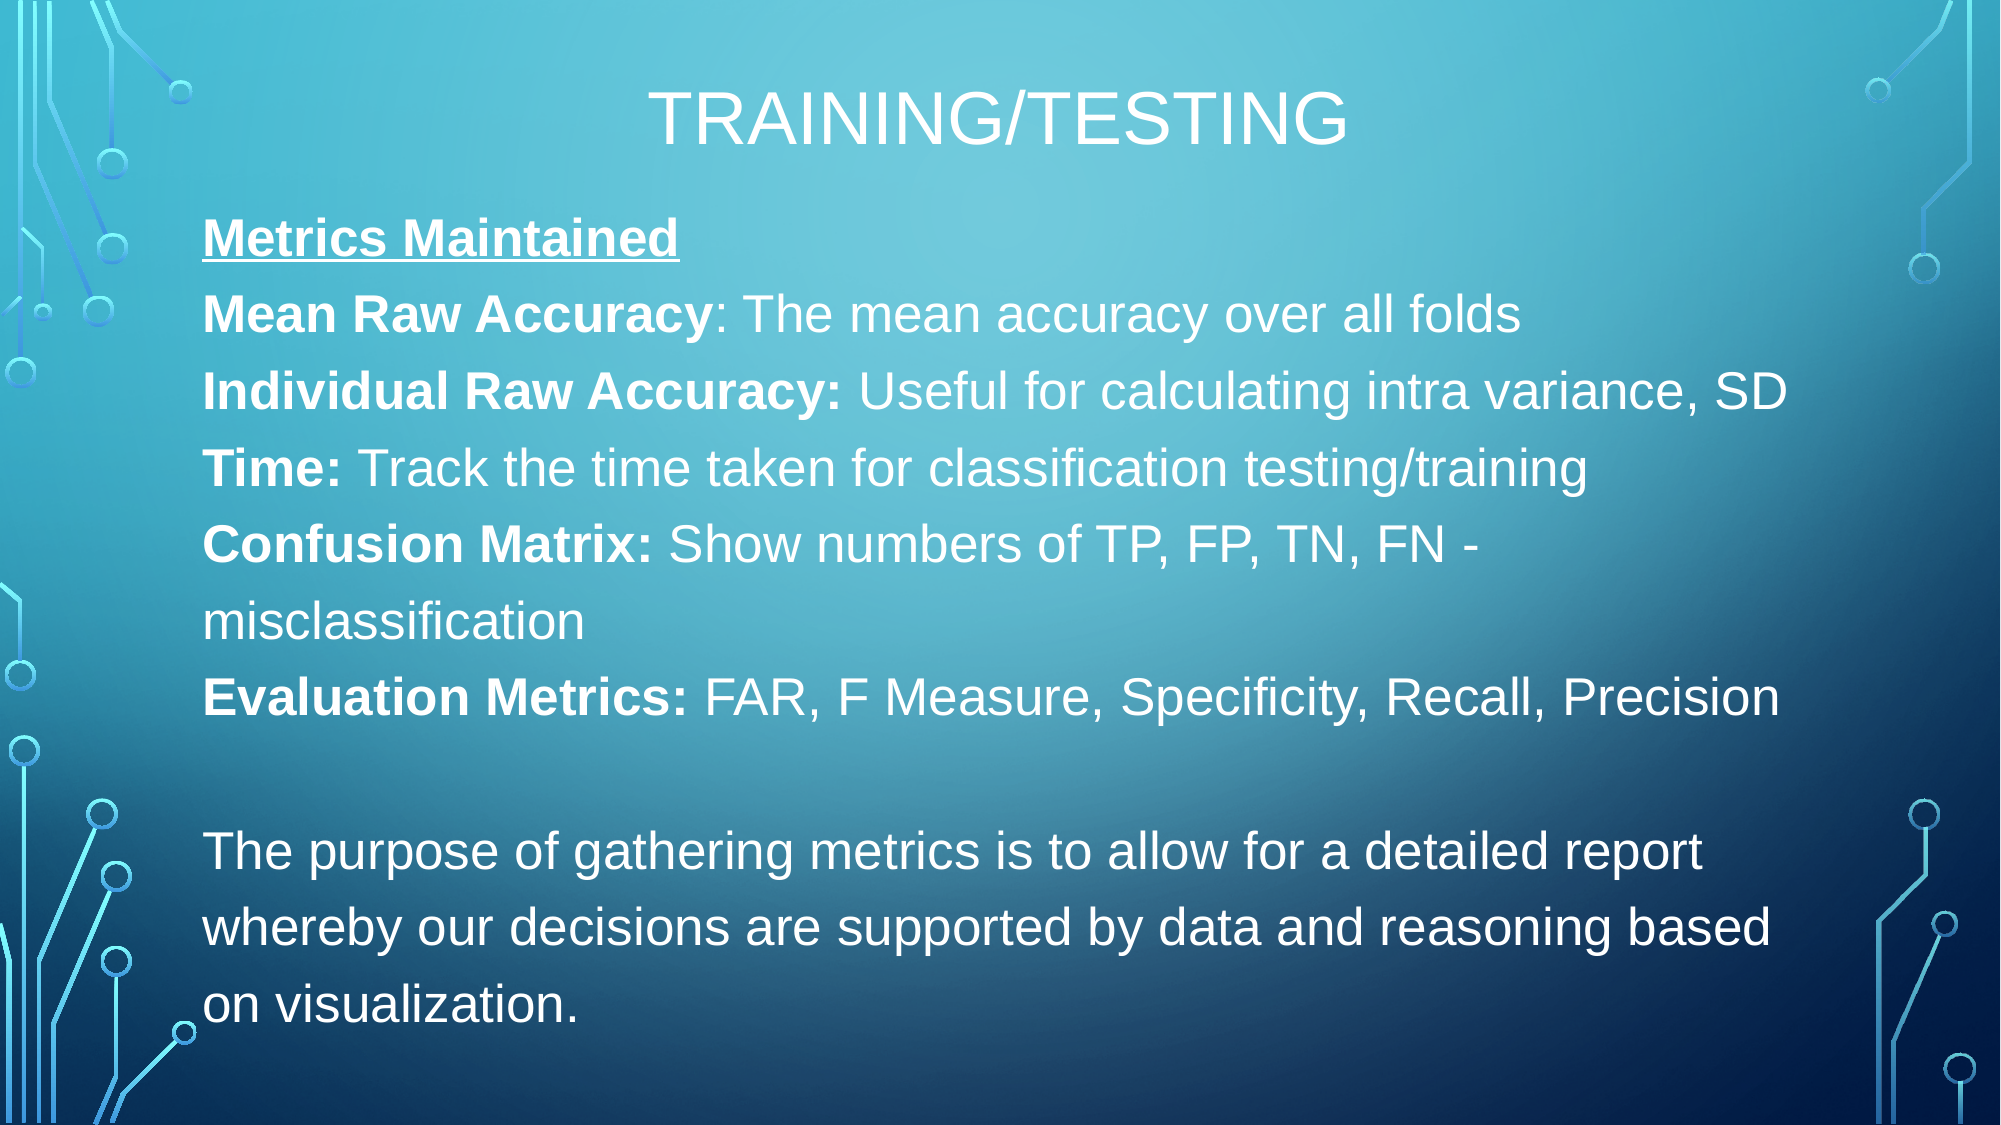

# Training/Testing
Metrics Maintained
Mean Raw Accuracy: The mean accuracy over all folds
Individual Raw Accuracy: Useful for calculating intra variance, SD
Time: Track the time taken for classification testing/training
Confusion Matrix: Show numbers of TP, FP, TN, FN - misclassification
Evaluation Metrics: FAR, F Measure, Specificity, Recall, Precision
The purpose of gathering metrics is to allow for a detailed report whereby our decisions are supported by data and reasoning based on visualization.